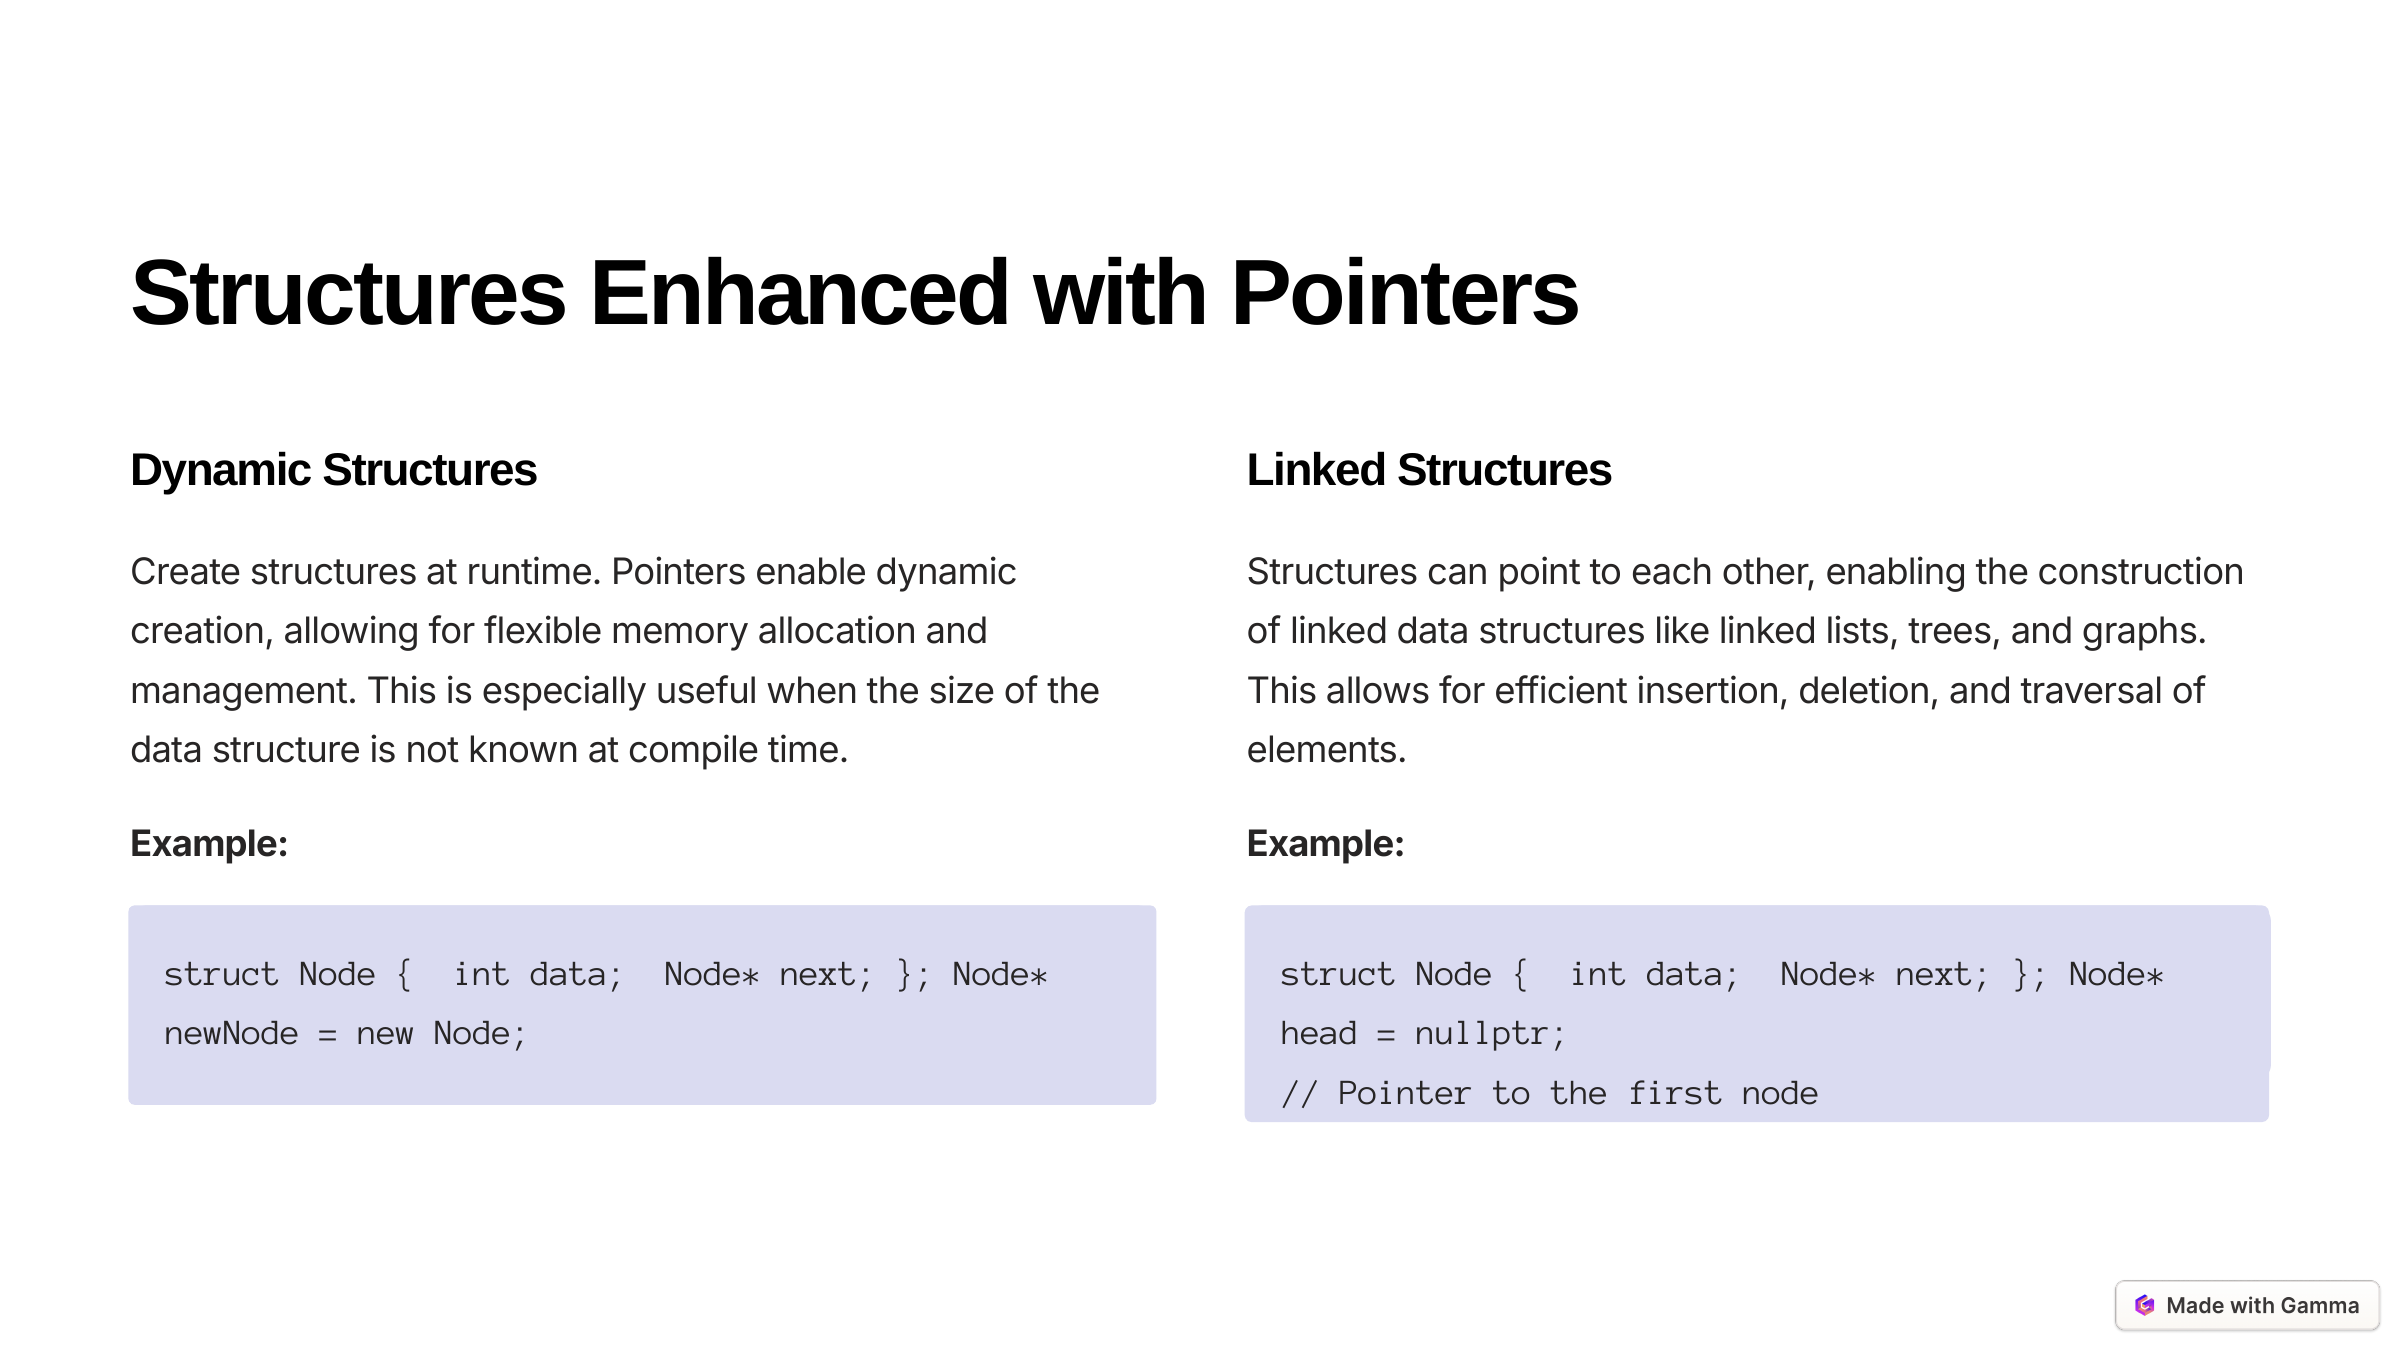

Structures Enhanced with Pointers
Dynamic Structures
Linked Structures
Create structures at runtime. Pointers enable dynamic creation, allowing for flexible memory allocation and management. This is especially useful when the size of the data structure is not known at compile time.
Structures can point to each other, enabling the construction of linked data structures like linked lists, trees, and graphs. This allows for efficient insertion, deletion, and traversal of elements.
Example:
Example:

struct Node {  int data;  Node* next; }; Node* newNode = new Node;
struct Node {  int data;  Node* next; }; Node* head = nullptr;
// Pointer to the first node